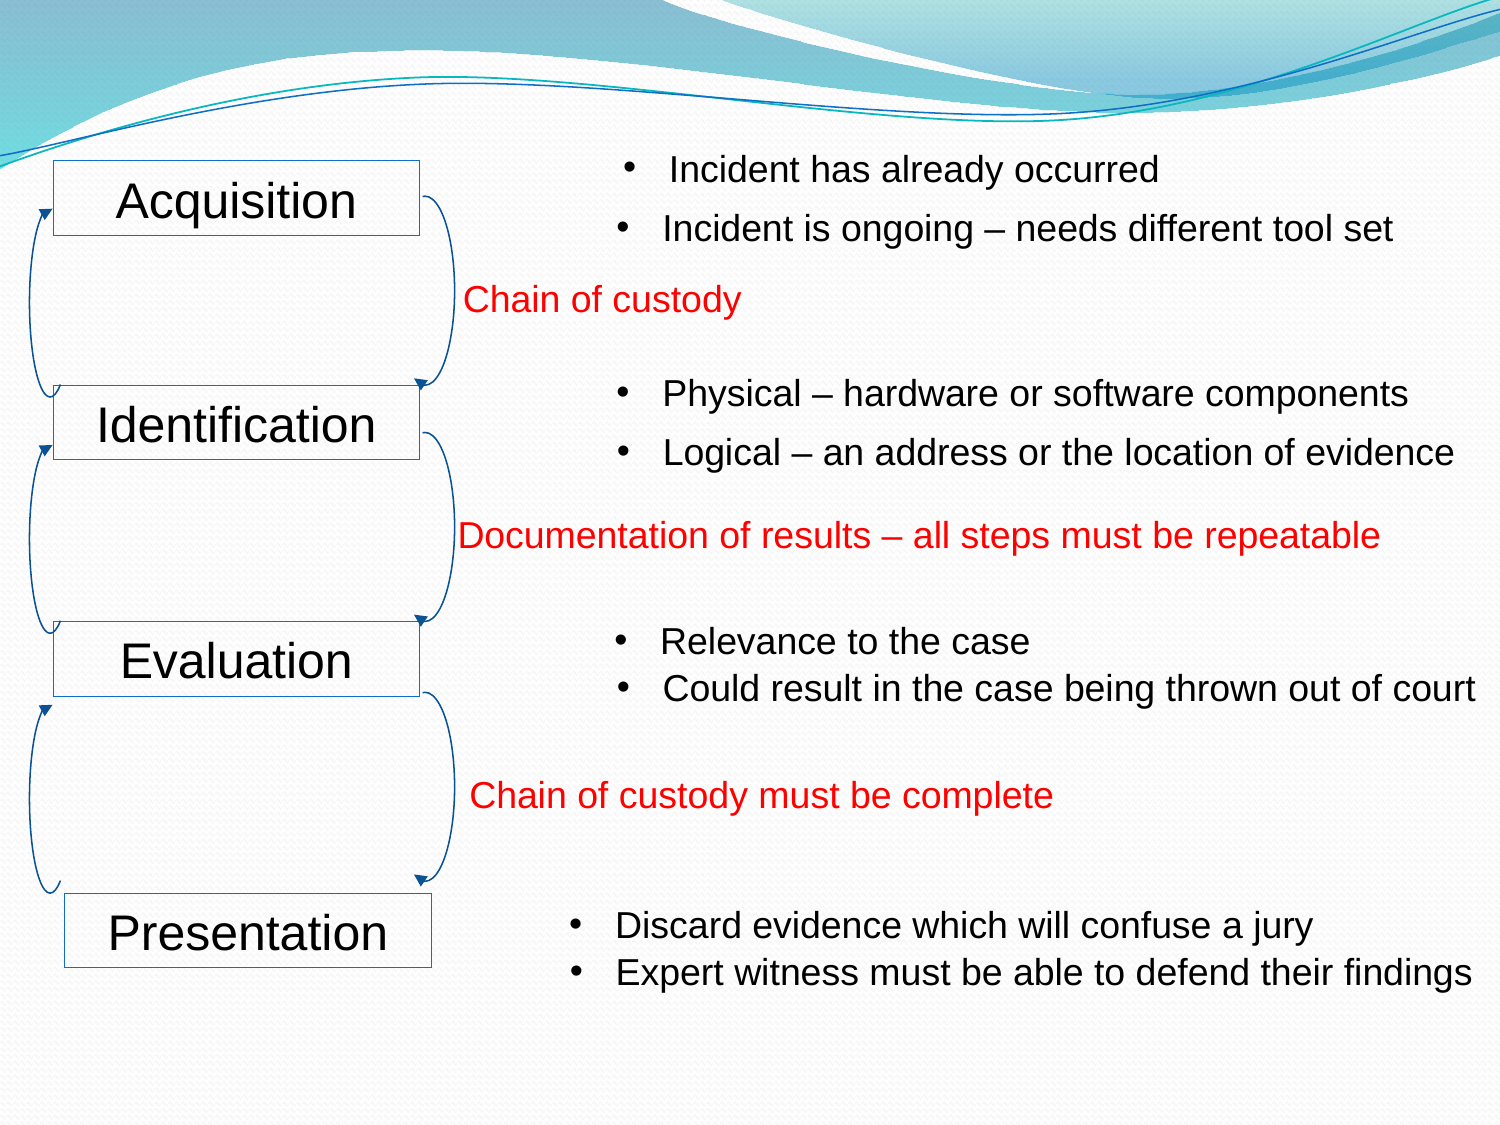

Incident has already occurred
Acquisition

 Incident is ongoing – needs different tool set

Chain of custody
 Physical – hardware or software components
Identification
 Logical – an address or the location of evidence

Documentation of results – all steps must be repeatable
 Relevance to the case
Evaluation
 Could result in the case being thrown out of court

Chain of custody must be complete
Presentation
 Discard evidence which will confuse a jury
 Expert witness must be able to defend their findings